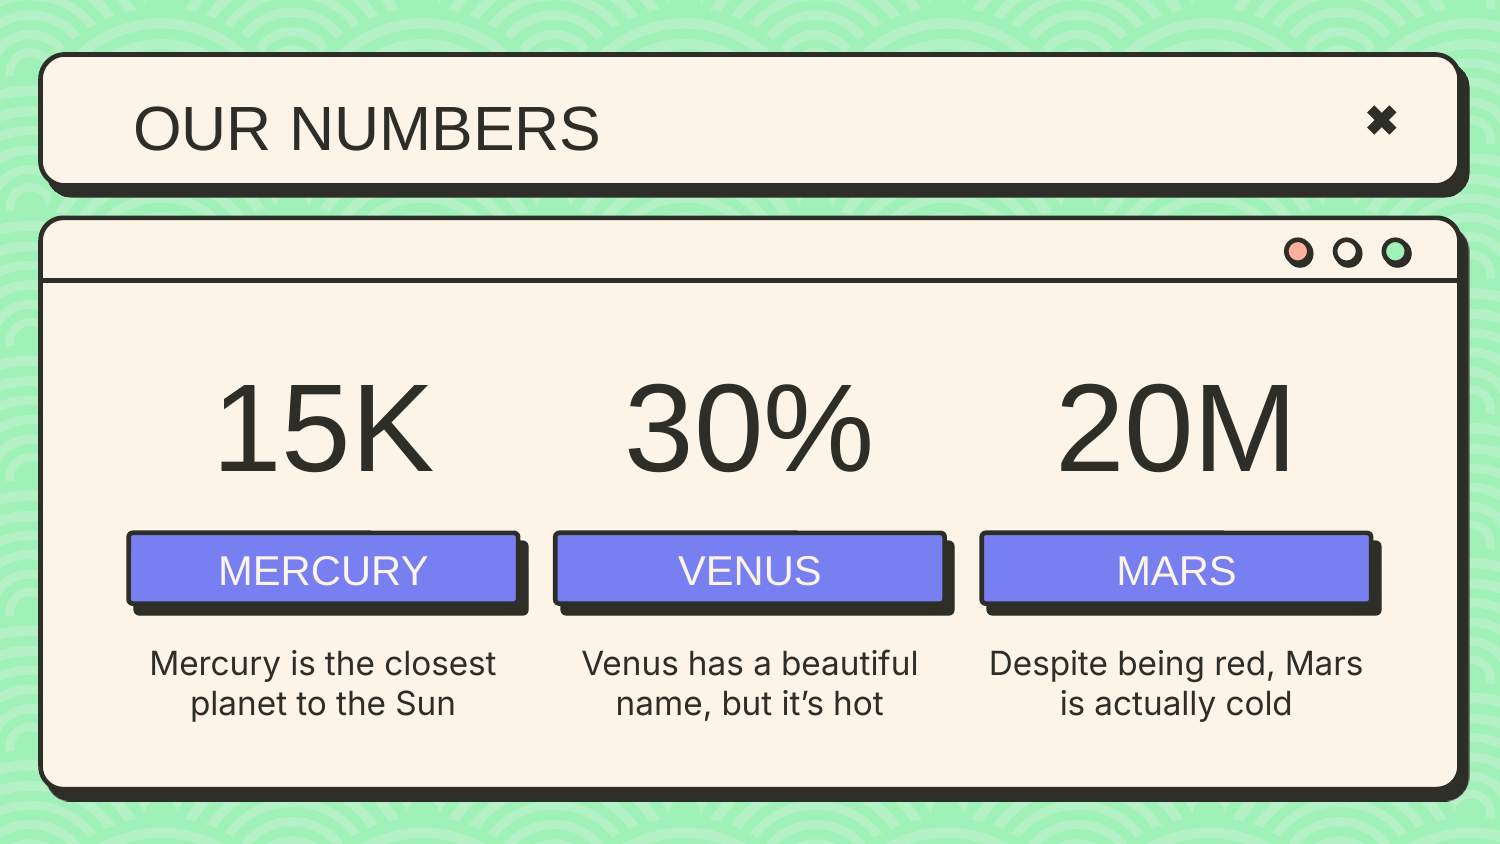

# OUR NUMBERS
15K
30%
20M

MERCURY

VENUS

MARS
Mercury is the closest planet to the Sun
Venus has a beautiful name, but it’s hot
Despite being red, Mars is actually cold